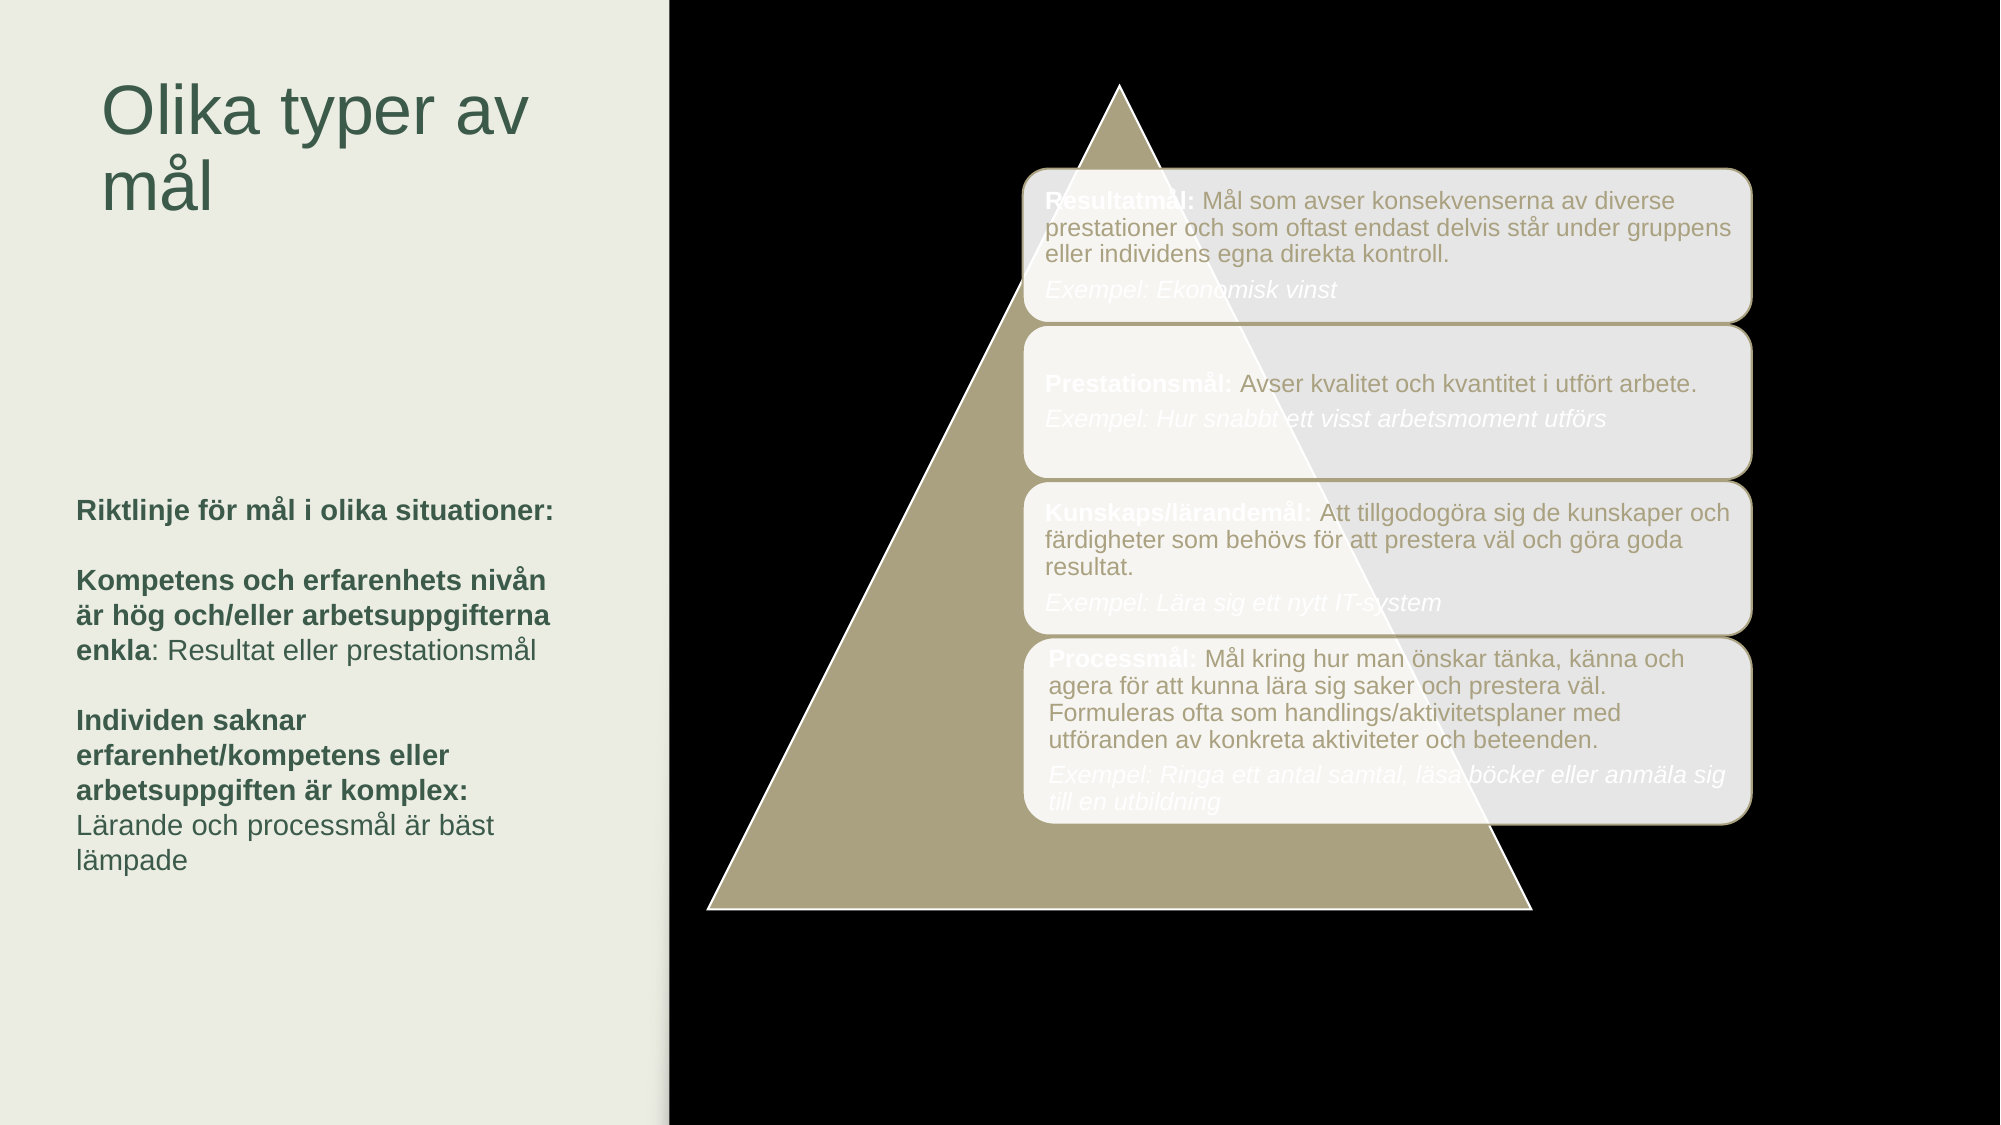

# Olika typer av mål
Resultatmål: Mål som avser konsekvenserna av diverse prestationer och som oftast endast delvis står under gruppens eller individens egna direkta kontroll.
Exempel: Ekonomisk vinst
Prestationsmål: Avser kvalitet och kvantitet i utfört arbete.
Exempel: Hur snabbt ett visst arbetsmoment utförs
Kunskaps/lärandemål: Att tillgodogöra sig de kunskaper och färdigheter som behövs för att prestera väl och göra goda resultat.
Exempel: Lära sig ett nytt IT-system
Processmål: Mål kring hur man önskar tänka, känna och agera för att kunna lära sig saker och prestera väl. Formuleras ofta som handlings/aktivitetsplaner med utföranden av konkreta aktiviteter och beteenden.
Exempel: Ringa ett antal samtal, läsa böcker eller anmäla sig till en utbildning
Riktlinje för mål i olika situationer:

Kompetens och erfarenhets nivån är hög och/eller arbetsuppgifterna enkla: Resultat eller prestationsmål

Individen saknar erfarenhet/kompetens eller arbetsuppgiften är komplex: Lärande och processmål är bäst lämpade